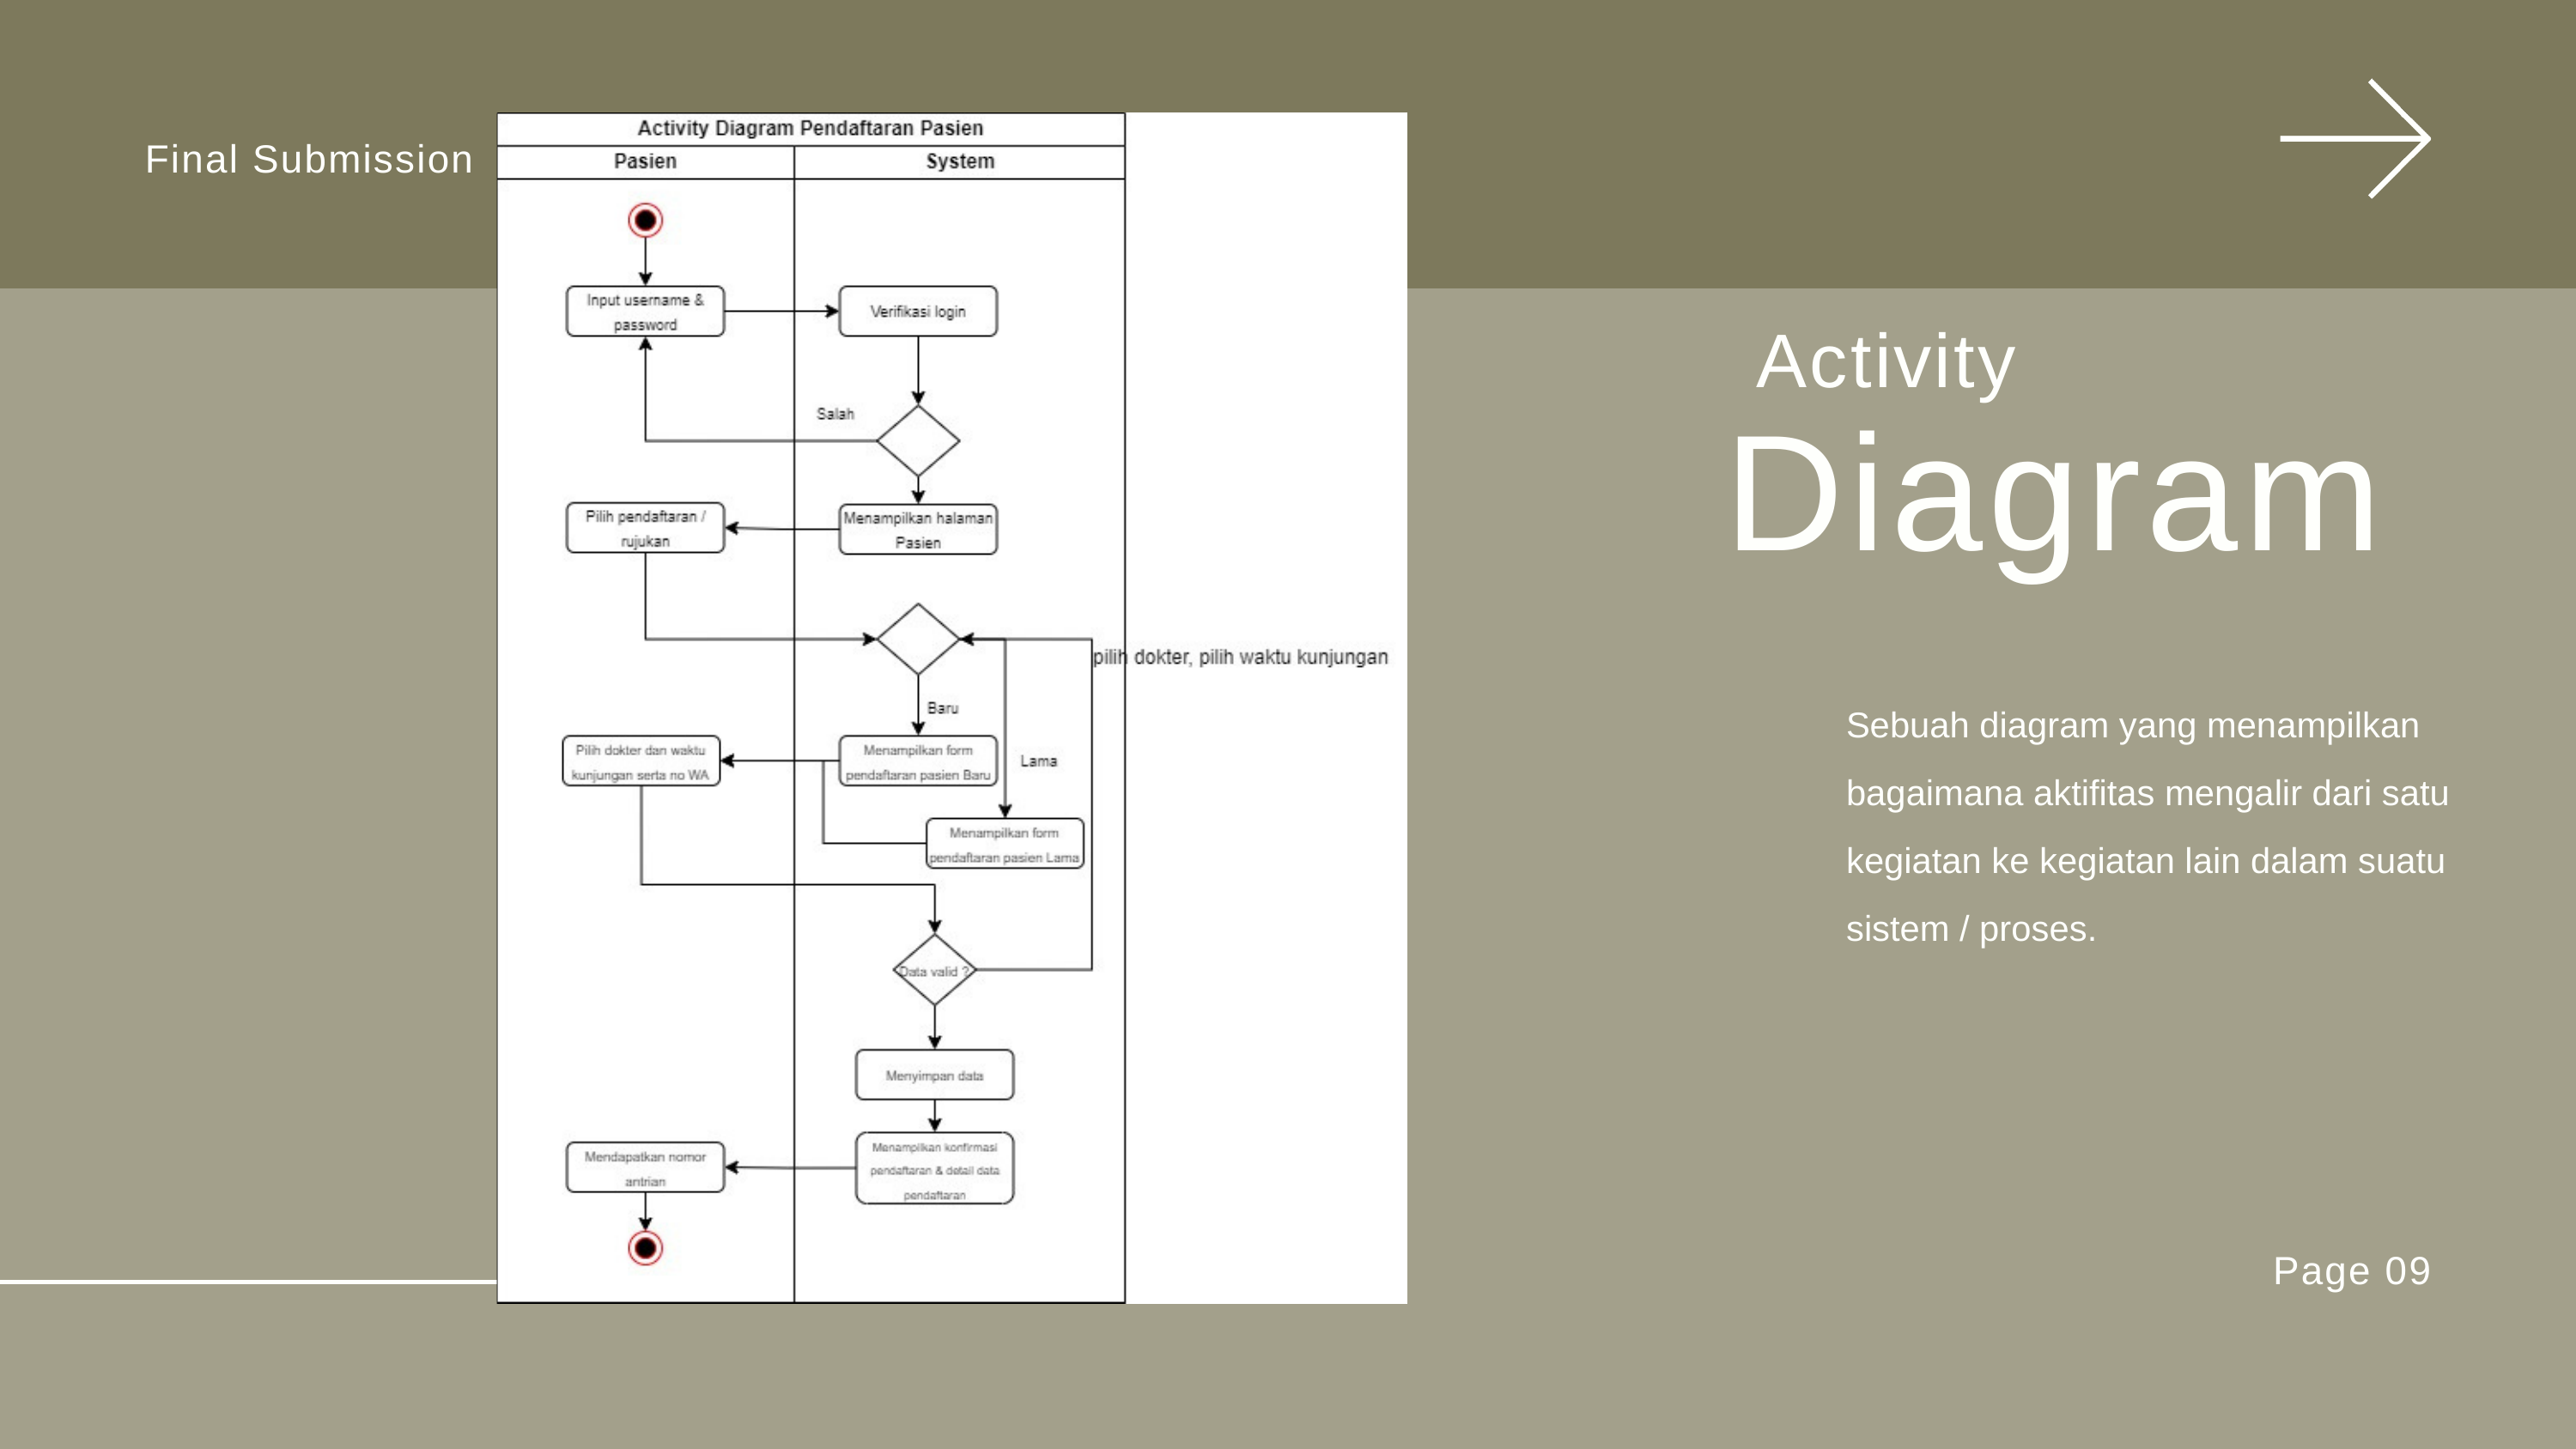

Final Submission
Activity
Diagram
Sebuah diagram yang menampilkan bagaimana aktifitas mengalir dari satu kegiatan ke kegiatan lain dalam suatu sistem / proses.
Page 09